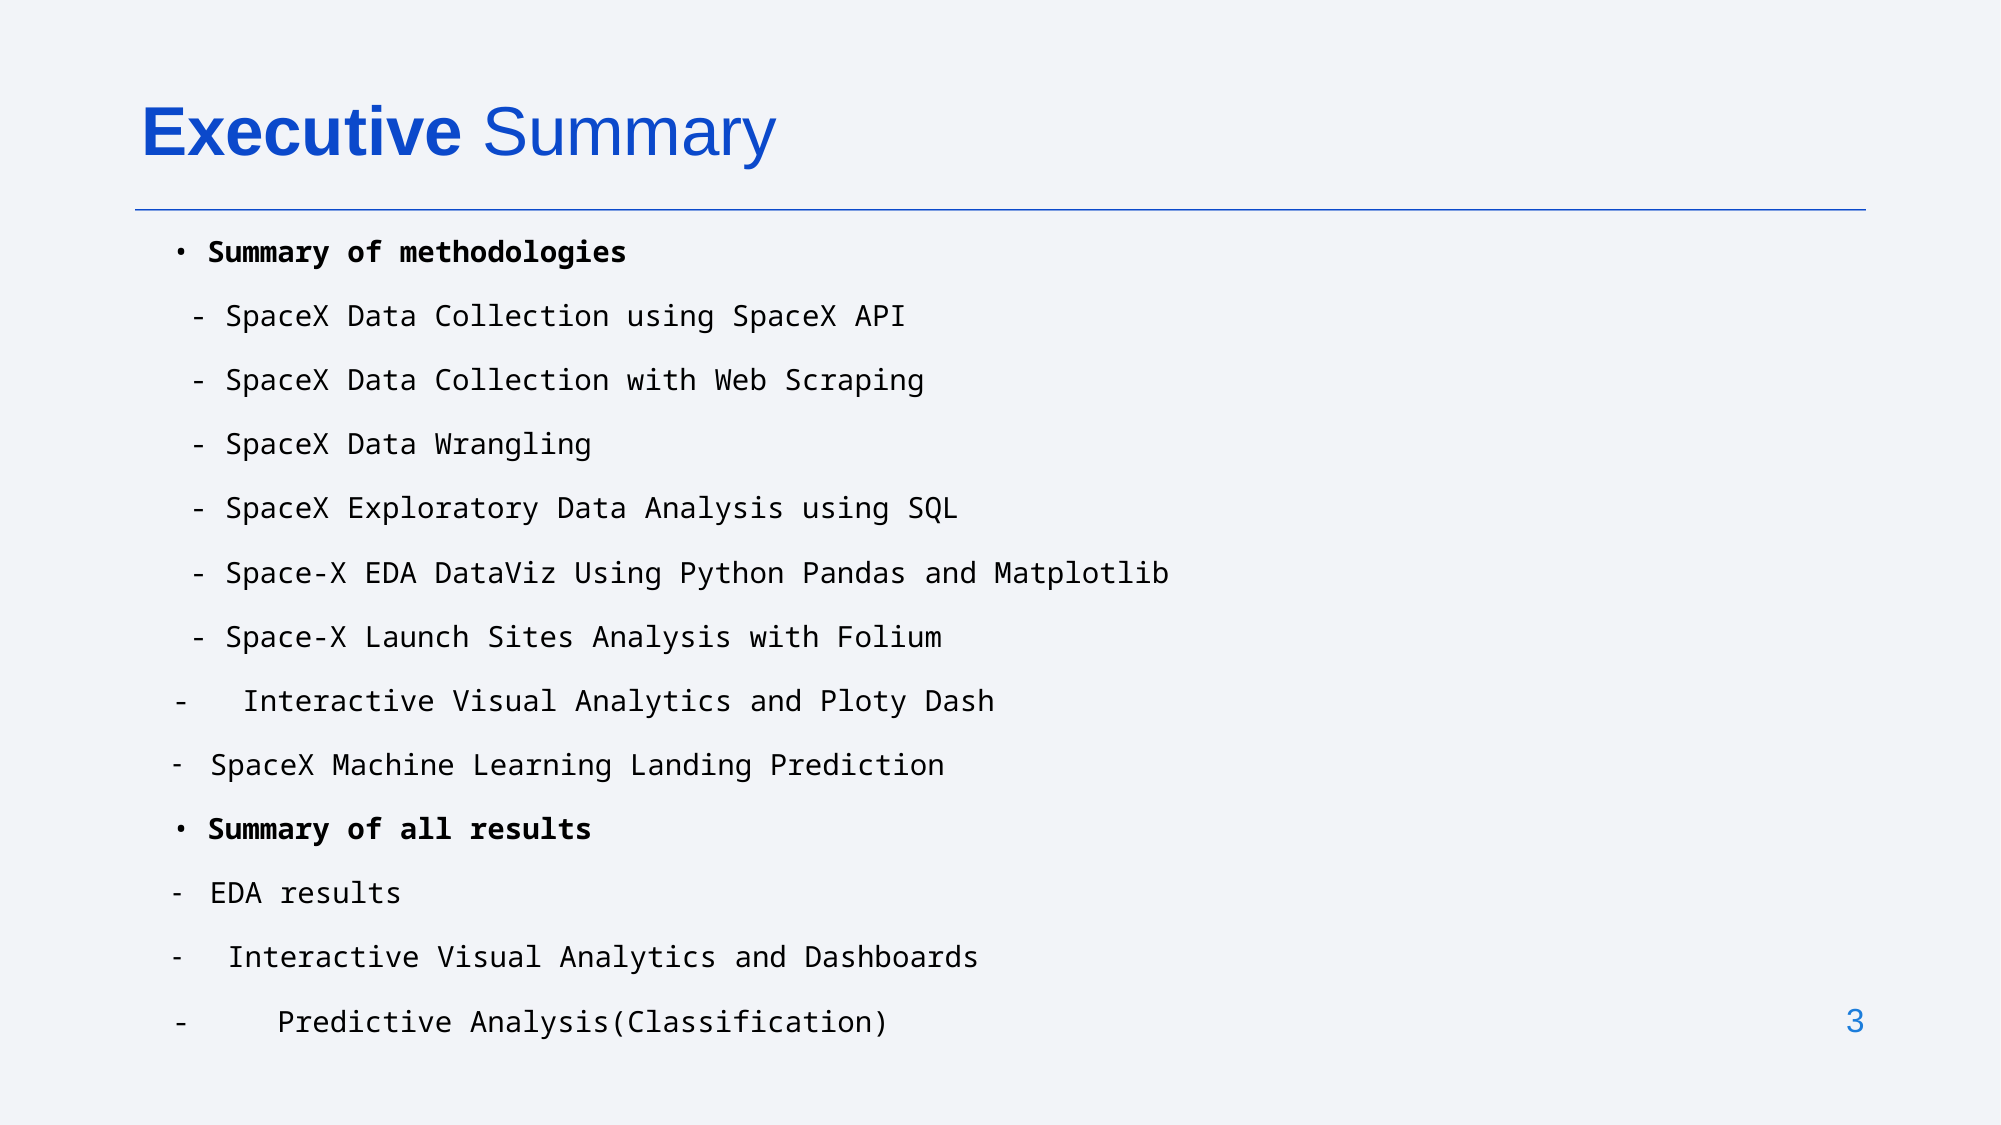

Executive Summary
• Summary of methodologies
 - SpaceX Data Collection using SpaceX API
 - SpaceX Data Collection with Web Scraping
 - SpaceX Data Wrangling
 - SpaceX Exploratory Data Analysis using SQL
 - Space-X EDA DataViz Using Python Pandas and Matplotlib
 - Space-X Launch Sites Analysis with Folium
-   Interactive Visual Analytics and Ploty Dash
SpaceX Machine Learning Landing Prediction
• Summary of all results
EDA results
 Interactive Visual Analytics and Dashboards
-     Predictive Analysis(Classification)
3